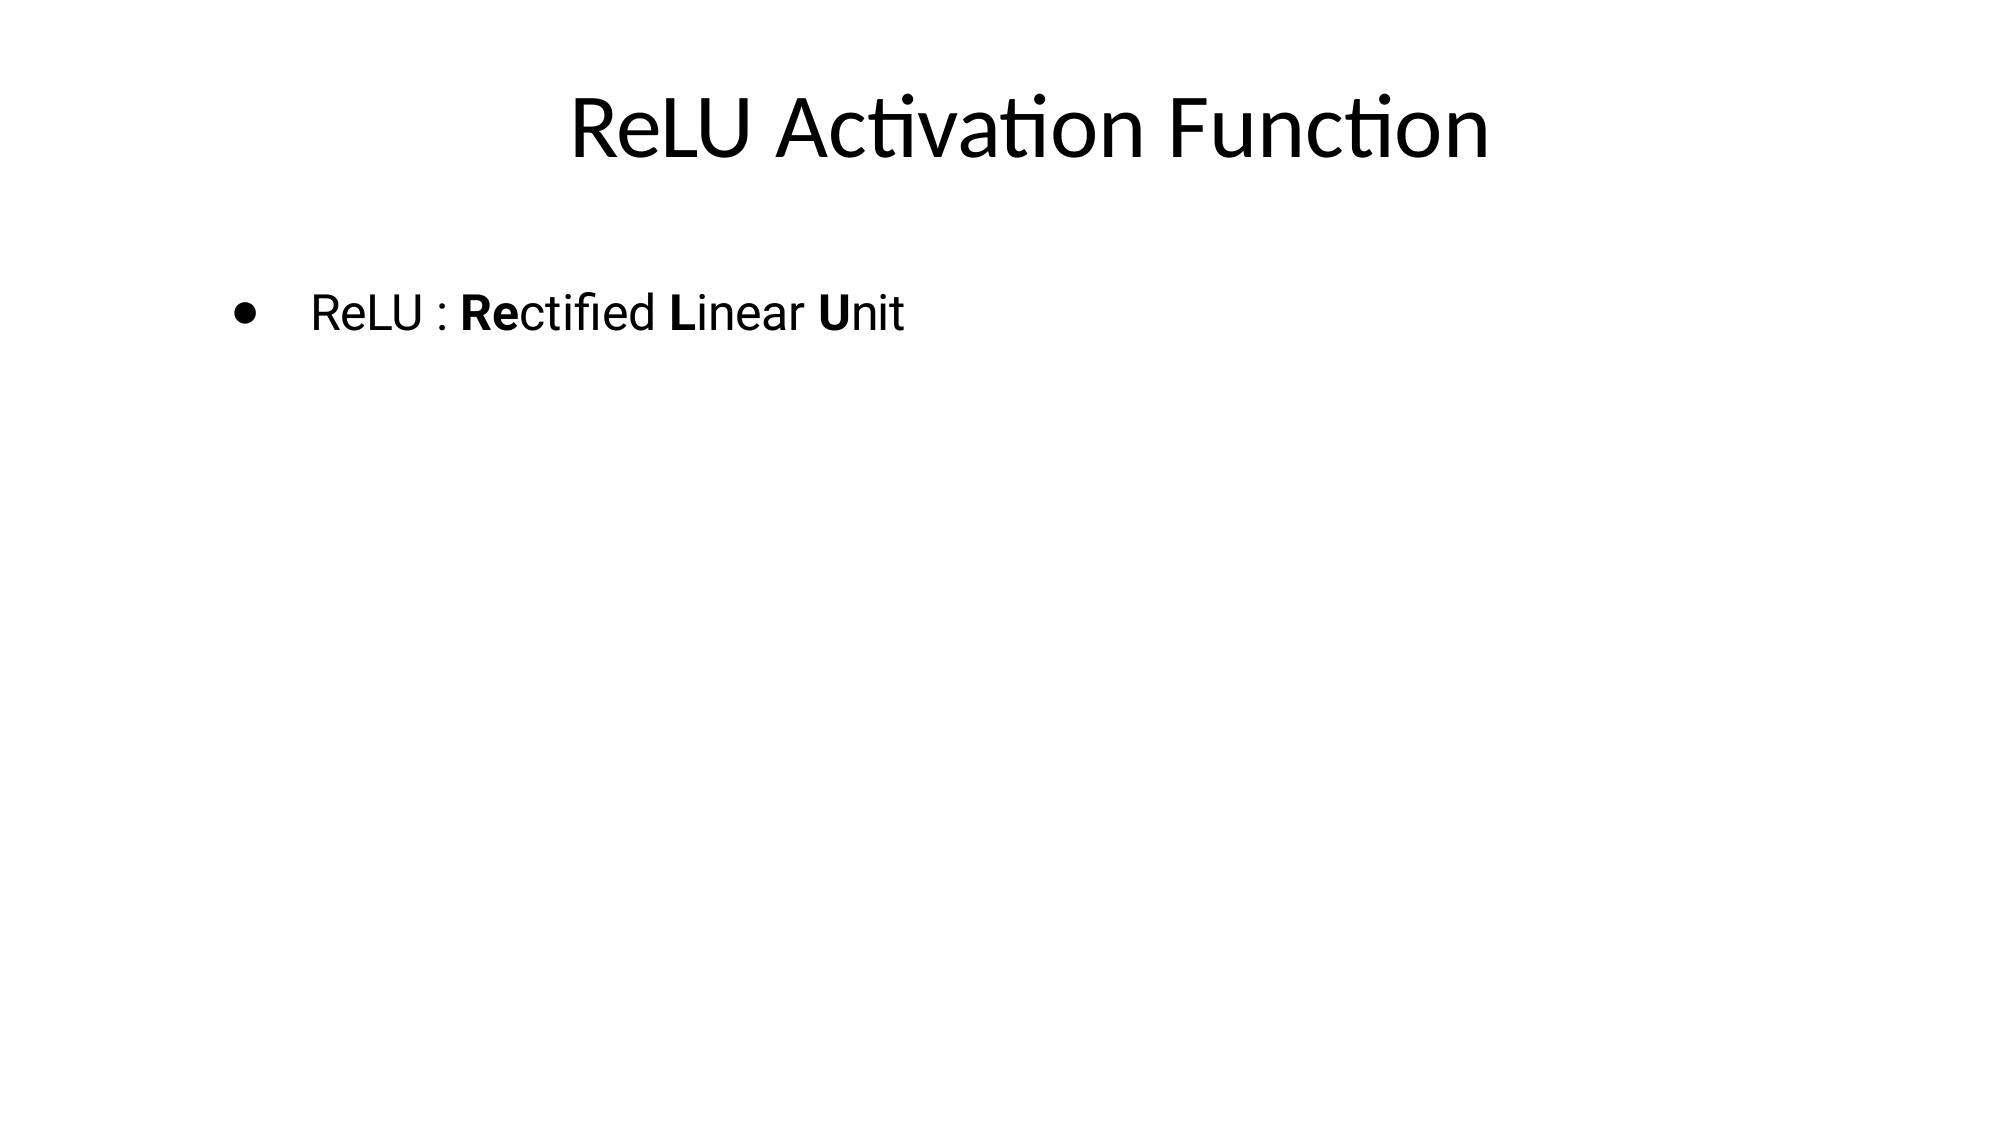

# ReLU Activation Function
ReLU : Rectified Linear Unit